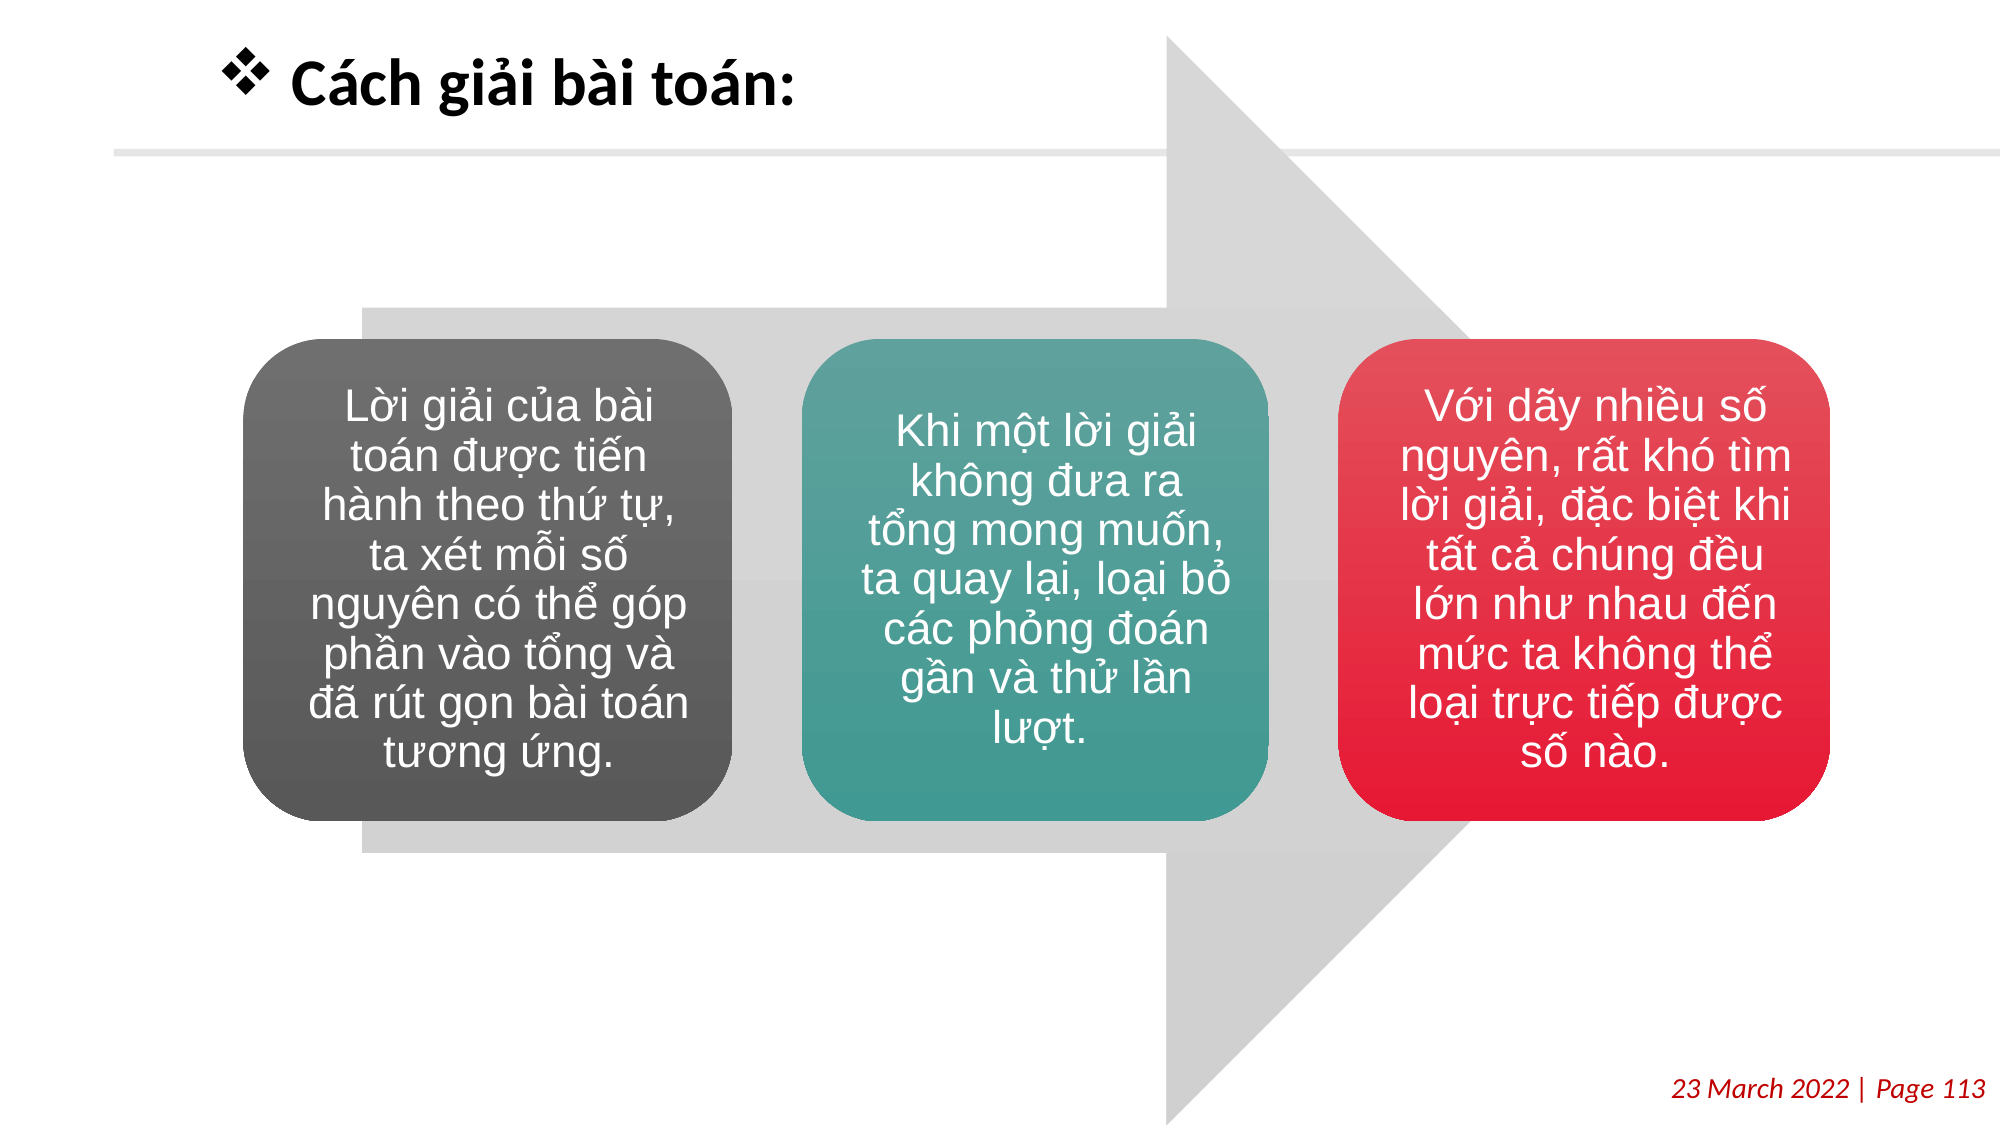

Cách giải bài toán:
Lời giải của bài toán được tiến hành theo thứ tự, ta xét mỗi số nguyên có thể góp phần vào tổng và đã rút gọn bài toán tương ứng.
Khi một lời giải không đưa ra tổng mong muốn, ta quay lại, loại bỏ các phỏng đoán gần và thử lần lượt.
Với dãy nhiều số nguyên, rất khó tìm lời giải, đặc biệt khi tất cả chúng đều lớn như nhau đến mức ta không thể loại trực tiếp được số nào.